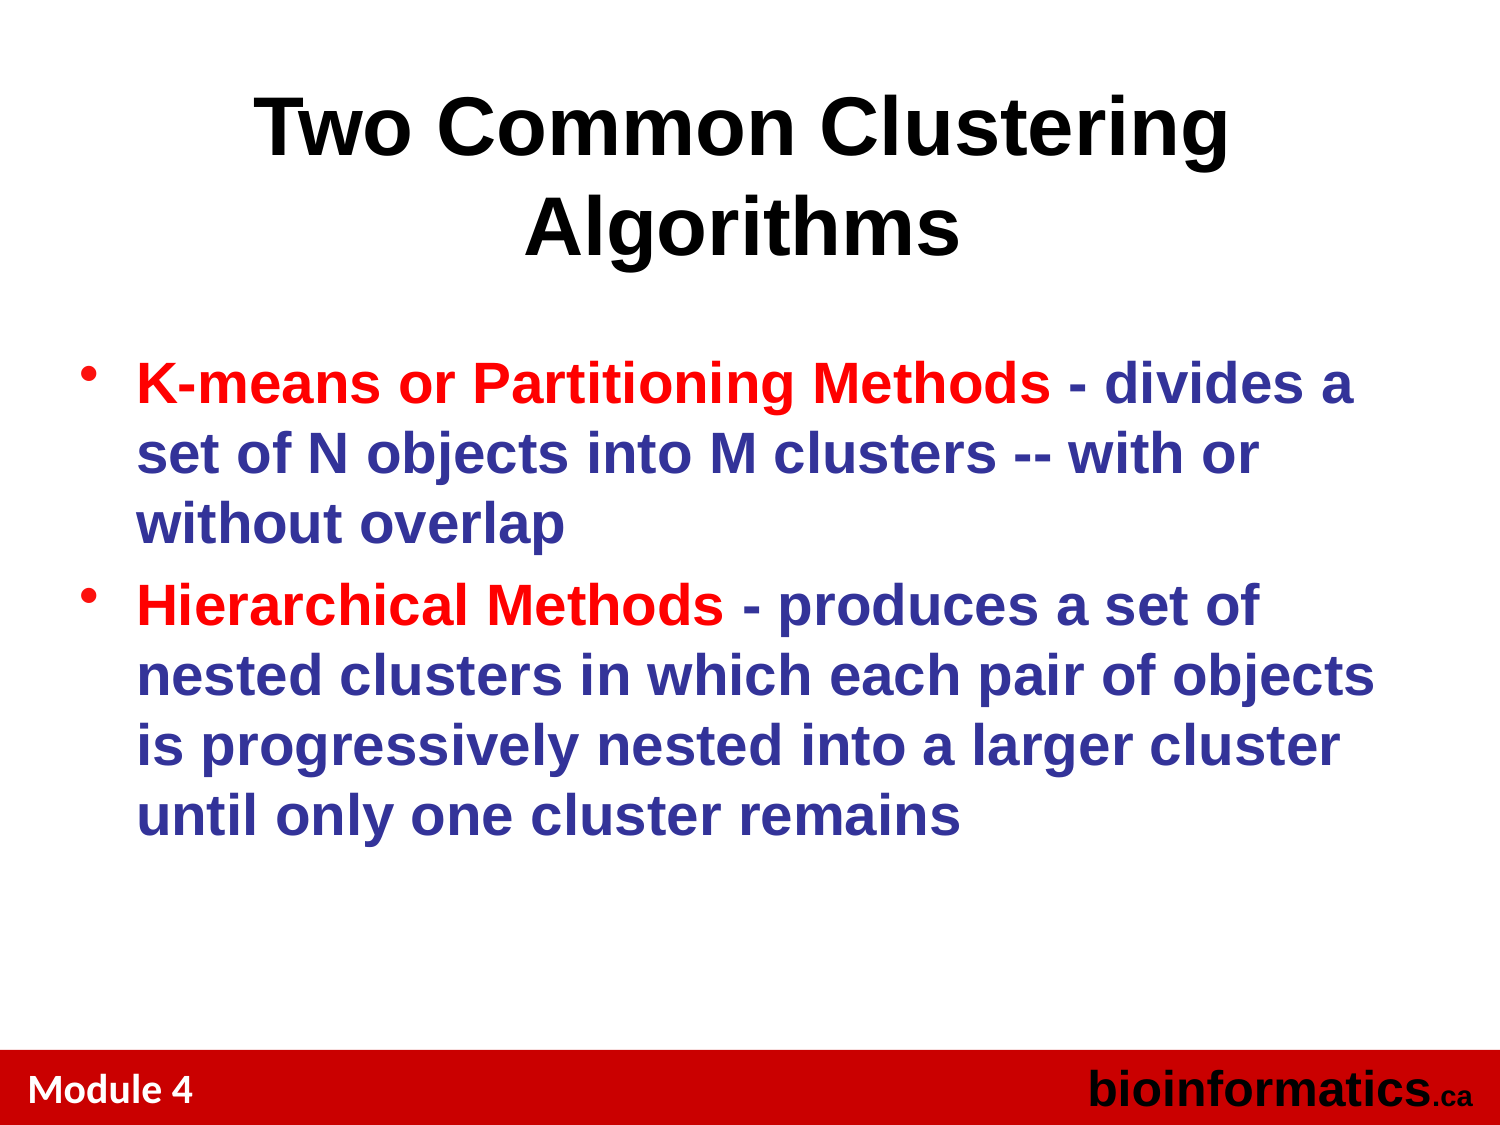

# Two Common Clustering Algorithms
K-means or Partitioning Methods - divides a set of N objects into M clusters -- with or without overlap
Hierarchical Methods - produces a set of nested clusters in which each pair of objects is progressively nested into a larger cluster until only one cluster remains